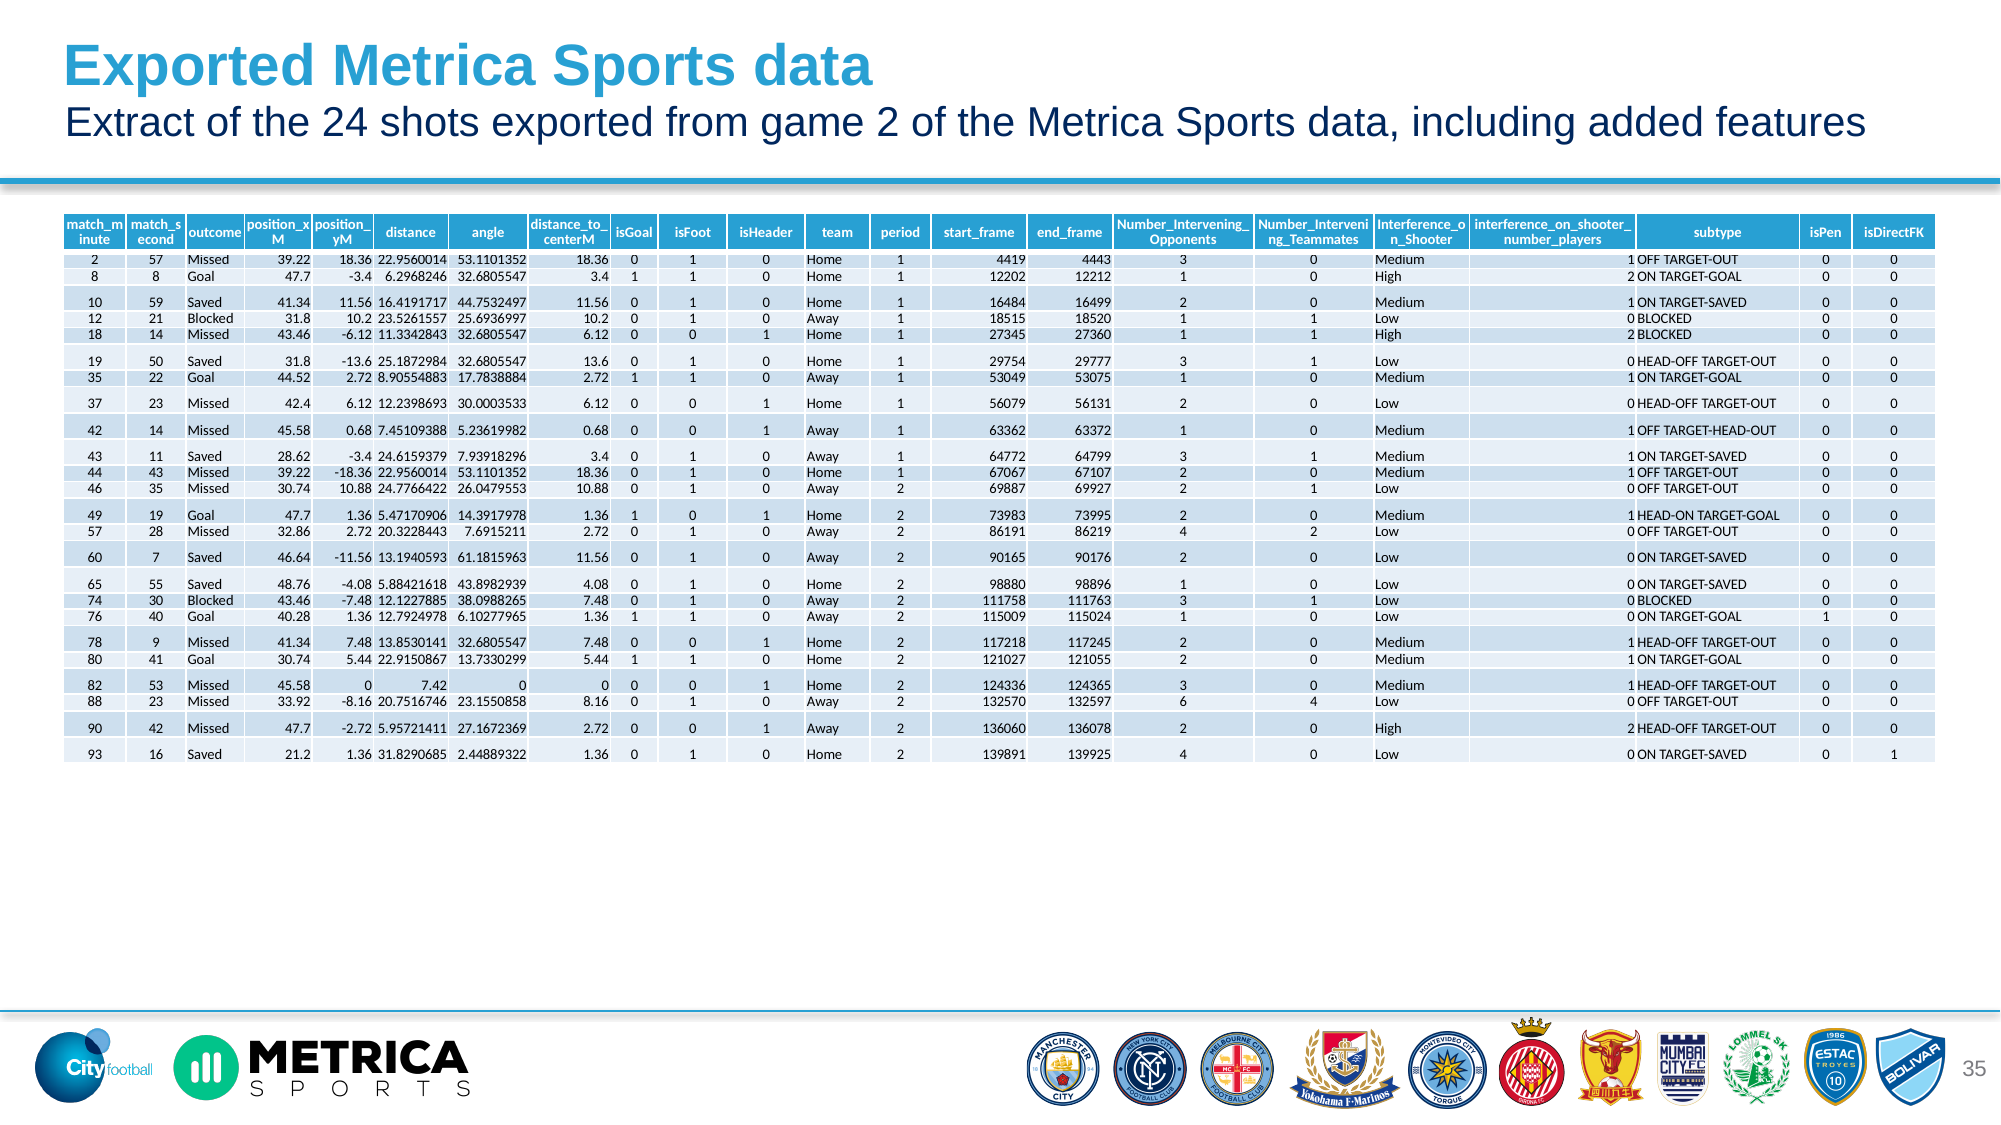

Exported Metrica Sports data
Extract of the 24 shots exported from game 2 of the Metrica Sports data, including added features
| match\_minute | match\_second | outcome | position\_xM | position\_yM | distance | angle | distance\_to\_centerM | isGoal | isFoot | isHeader | team | period | start\_frame | end\_frame | Number\_Intervening\_Opponents | Number\_Intervening\_Teammates | Interference\_on\_Shooter | interference\_on\_shooter\_number\_players | subtype | isPen | isDirectFK |
| --- | --- | --- | --- | --- | --- | --- | --- | --- | --- | --- | --- | --- | --- | --- | --- | --- | --- | --- | --- | --- | --- |
| 2 | 57 | Missed | 39.22 | 18.36 | 22.9560014 | 53.1101352 | 18.36 | 0 | 1 | 0 | Home | 1 | 4419 | 4443 | 3 | 0 | Medium | 1 | OFF TARGET-OUT | 0 | 0 |
| 8 | 8 | Goal | 47.7 | -3.4 | 6.2968246 | 32.6805547 | 3.4 | 1 | 1 | 0 | Home | 1 | 12202 | 12212 | 1 | 0 | High | 2 | ON TARGET-GOAL | 0 | 0 |
| 10 | 59 | Saved | 41.34 | 11.56 | 16.4191717 | 44.7532497 | 11.56 | 0 | 1 | 0 | Home | 1 | 16484 | 16499 | 2 | 0 | Medium | 1 | ON TARGET-SAVED | 0 | 0 |
| 12 | 21 | Blocked | 31.8 | 10.2 | 23.5261557 | 25.6936997 | 10.2 | 0 | 1 | 0 | Away | 1 | 18515 | 18520 | 1 | 1 | Low | 0 | BLOCKED | 0 | 0 |
| 18 | 14 | Missed | 43.46 | -6.12 | 11.3342843 | 32.6805547 | 6.12 | 0 | 0 | 1 | Home | 1 | 27345 | 27360 | 1 | 1 | High | 2 | BLOCKED | 0 | 0 |
| 19 | 50 | Saved | 31.8 | -13.6 | 25.1872984 | 32.6805547 | 13.6 | 0 | 1 | 0 | Home | 1 | 29754 | 29777 | 3 | 1 | Low | 0 | HEAD-OFF TARGET-OUT | 0 | 0 |
| 35 | 22 | Goal | 44.52 | 2.72 | 8.90554883 | 17.7838884 | 2.72 | 1 | 1 | 0 | Away | 1 | 53049 | 53075 | 1 | 0 | Medium | 1 | ON TARGET-GOAL | 0 | 0 |
| 37 | 23 | Missed | 42.4 | 6.12 | 12.2398693 | 30.0003533 | 6.12 | 0 | 0 | 1 | Home | 1 | 56079 | 56131 | 2 | 0 | Low | 0 | HEAD-OFF TARGET-OUT | 0 | 0 |
| 42 | 14 | Missed | 45.58 | 0.68 | 7.45109388 | 5.23619982 | 0.68 | 0 | 0 | 1 | Away | 1 | 63362 | 63372 | 1 | 0 | Medium | 1 | OFF TARGET-HEAD-OUT | 0 | 0 |
| 43 | 11 | Saved | 28.62 | -3.4 | 24.6159379 | 7.93918296 | 3.4 | 0 | 1 | 0 | Away | 1 | 64772 | 64799 | 3 | 1 | Medium | 1 | ON TARGET-SAVED | 0 | 0 |
| 44 | 43 | Missed | 39.22 | -18.36 | 22.9560014 | 53.1101352 | 18.36 | 0 | 1 | 0 | Home | 1 | 67067 | 67107 | 2 | 0 | Medium | 1 | OFF TARGET-OUT | 0 | 0 |
| 46 | 35 | Missed | 30.74 | 10.88 | 24.7766422 | 26.0479553 | 10.88 | 0 | 1 | 0 | Away | 2 | 69887 | 69927 | 2 | 1 | Low | 0 | OFF TARGET-OUT | 0 | 0 |
| 49 | 19 | Goal | 47.7 | 1.36 | 5.47170906 | 14.3917978 | 1.36 | 1 | 0 | 1 | Home | 2 | 73983 | 73995 | 2 | 0 | Medium | 1 | HEAD-ON TARGET-GOAL | 0 | 0 |
| 57 | 28 | Missed | 32.86 | 2.72 | 20.3228443 | 7.6915211 | 2.72 | 0 | 1 | 0 | Away | 2 | 86191 | 86219 | 4 | 2 | Low | 0 | OFF TARGET-OUT | 0 | 0 |
| 60 | 7 | Saved | 46.64 | -11.56 | 13.1940593 | 61.1815963 | 11.56 | 0 | 1 | 0 | Away | 2 | 90165 | 90176 | 2 | 0 | Low | 0 | ON TARGET-SAVED | 0 | 0 |
| 65 | 55 | Saved | 48.76 | -4.08 | 5.88421618 | 43.8982939 | 4.08 | 0 | 1 | 0 | Home | 2 | 98880 | 98896 | 1 | 0 | Low | 0 | ON TARGET-SAVED | 0 | 0 |
| 74 | 30 | Blocked | 43.46 | -7.48 | 12.1227885 | 38.0988265 | 7.48 | 0 | 1 | 0 | Away | 2 | 111758 | 111763 | 3 | 1 | Low | 0 | BLOCKED | 0 | 0 |
| 76 | 40 | Goal | 40.28 | 1.36 | 12.7924978 | 6.10277965 | 1.36 | 1 | 1 | 0 | Away | 2 | 115009 | 115024 | 1 | 0 | Low | 0 | ON TARGET-GOAL | 1 | 0 |
| 78 | 9 | Missed | 41.34 | 7.48 | 13.8530141 | 32.6805547 | 7.48 | 0 | 0 | 1 | Home | 2 | 117218 | 117245 | 2 | 0 | Medium | 1 | HEAD-OFF TARGET-OUT | 0 | 0 |
| 80 | 41 | Goal | 30.74 | 5.44 | 22.9150867 | 13.7330299 | 5.44 | 1 | 1 | 0 | Home | 2 | 121027 | 121055 | 2 | 0 | Medium | 1 | ON TARGET-GOAL | 0 | 0 |
| 82 | 53 | Missed | 45.58 | 0 | 7.42 | 0 | 0 | 0 | 0 | 1 | Home | 2 | 124336 | 124365 | 3 | 0 | Medium | 1 | HEAD-OFF TARGET-OUT | 0 | 0 |
| 88 | 23 | Missed | 33.92 | -8.16 | 20.7516746 | 23.1550858 | 8.16 | 0 | 1 | 0 | Away | 2 | 132570 | 132597 | 6 | 4 | Low | 0 | OFF TARGET-OUT | 0 | 0 |
| 90 | 42 | Missed | 47.7 | -2.72 | 5.95721411 | 27.1672369 | 2.72 | 0 | 0 | 1 | Away | 2 | 136060 | 136078 | 2 | 0 | High | 2 | HEAD-OFF TARGET-OUT | 0 | 0 |
| 93 | 16 | Saved | 21.2 | 1.36 | 31.8290685 | 2.44889322 | 1.36 | 0 | 1 | 0 | Home | 2 | 139891 | 139925 | 4 | 0 | Low | 0 | ON TARGET-SAVED | 0 | 1 |

35